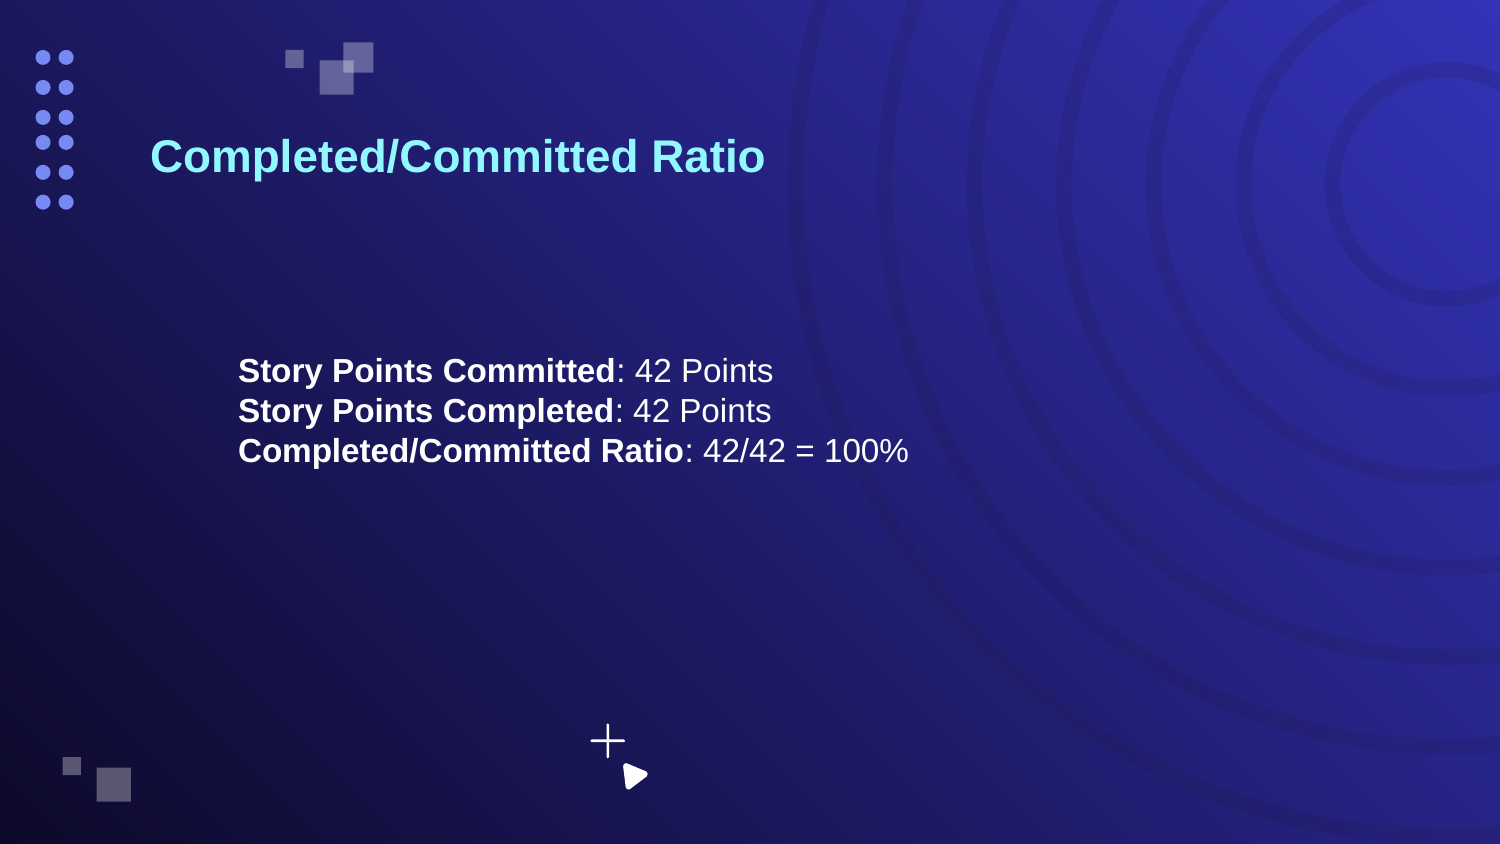

# Completed/Committed Ratio
Story Points Committed: 42 Points
Story Points Completed: 42 Points
Completed/Committed Ratio: 42/42 = 100%